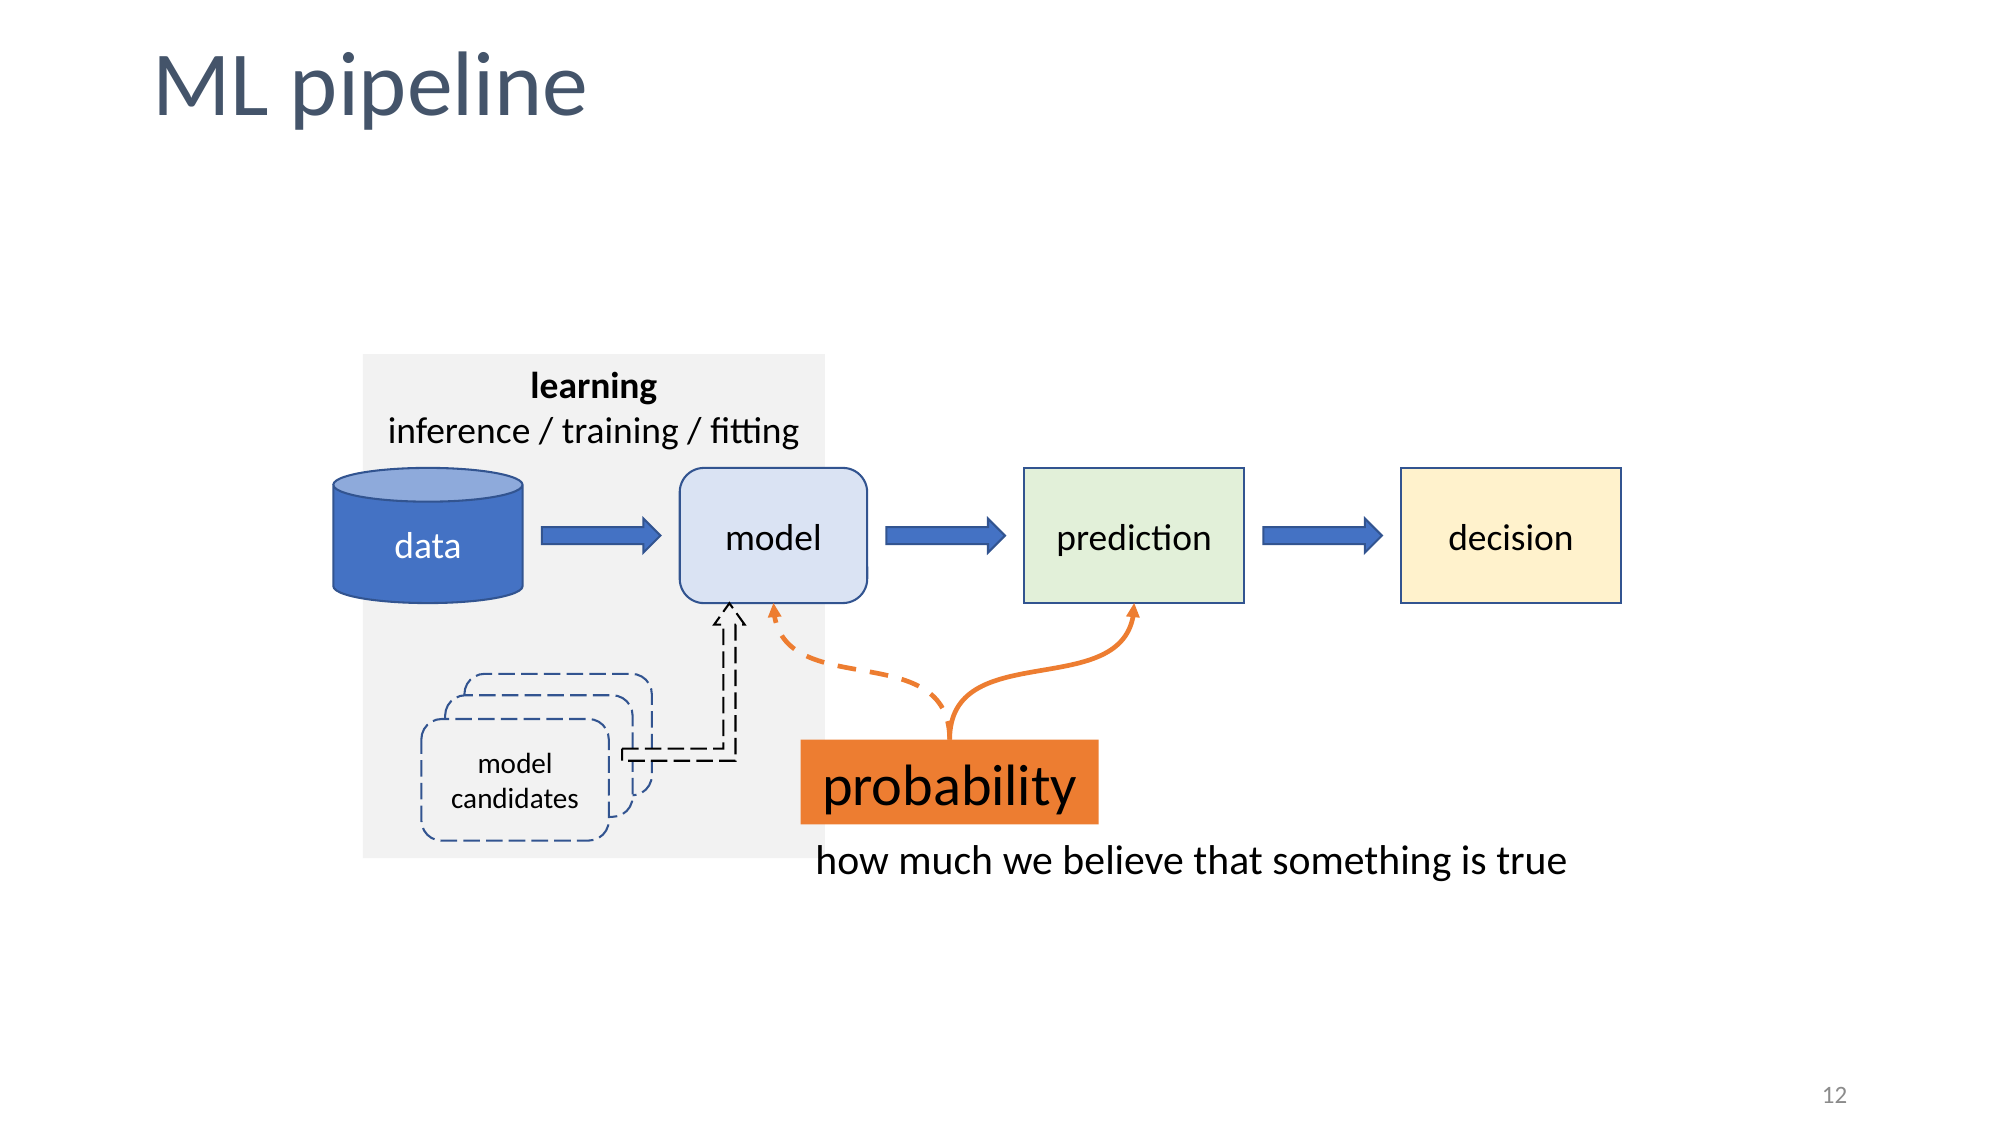

# ML pipeline
learning
inference / training / fitting
data
model
prediction
decision

model candidates
probability
how much we believe that something is true
12